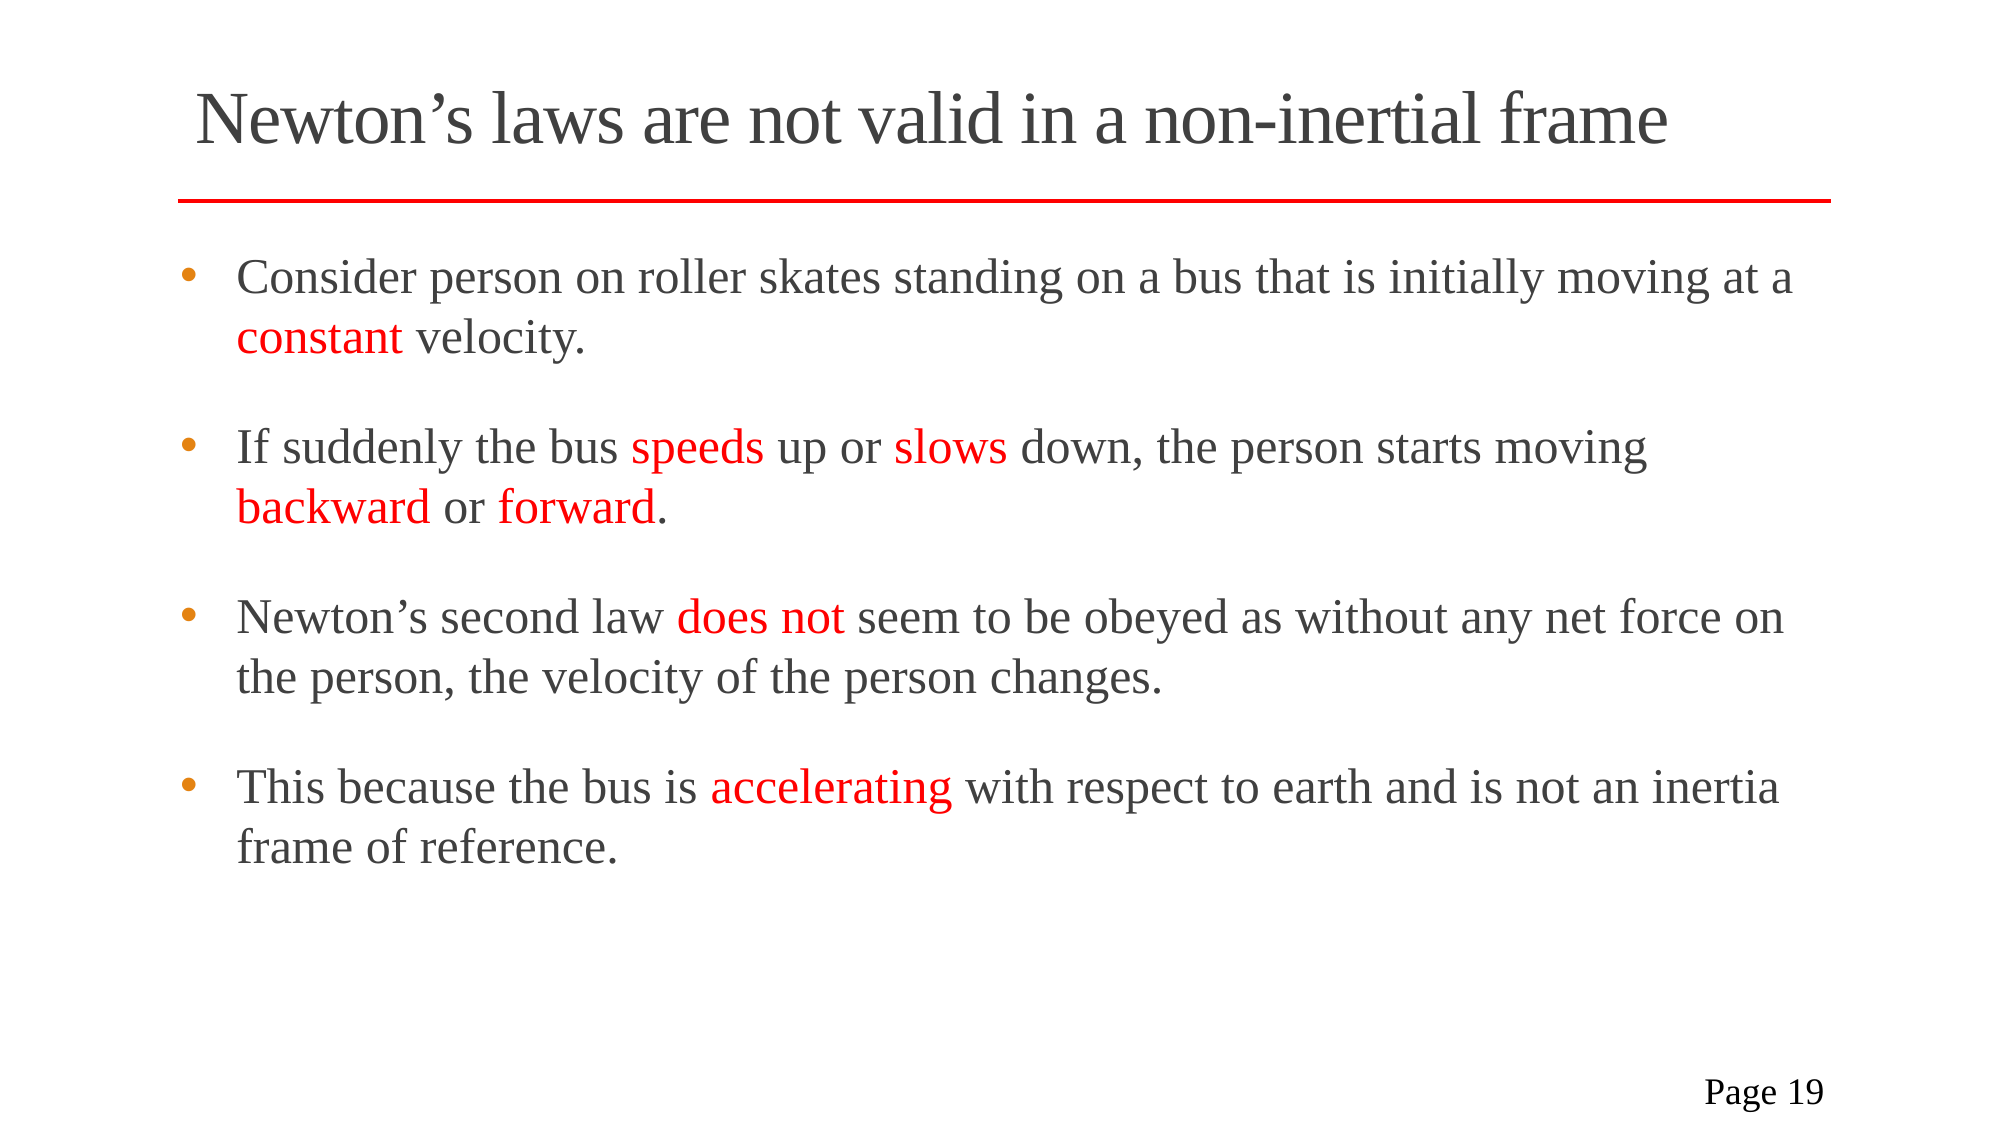

# Newton’s laws are not valid in a non-inertial frame
Consider person on roller skates standing on a bus that is initially moving at a constant velocity.
If suddenly the bus speeds up or slows down, the person starts moving backward or forward.
Newton’s second law does not seem to be obeyed as without any net force on the person, the velocity of the person changes.
This because the bus is accelerating with respect to earth and is not an inertia frame of reference.

 Page 19